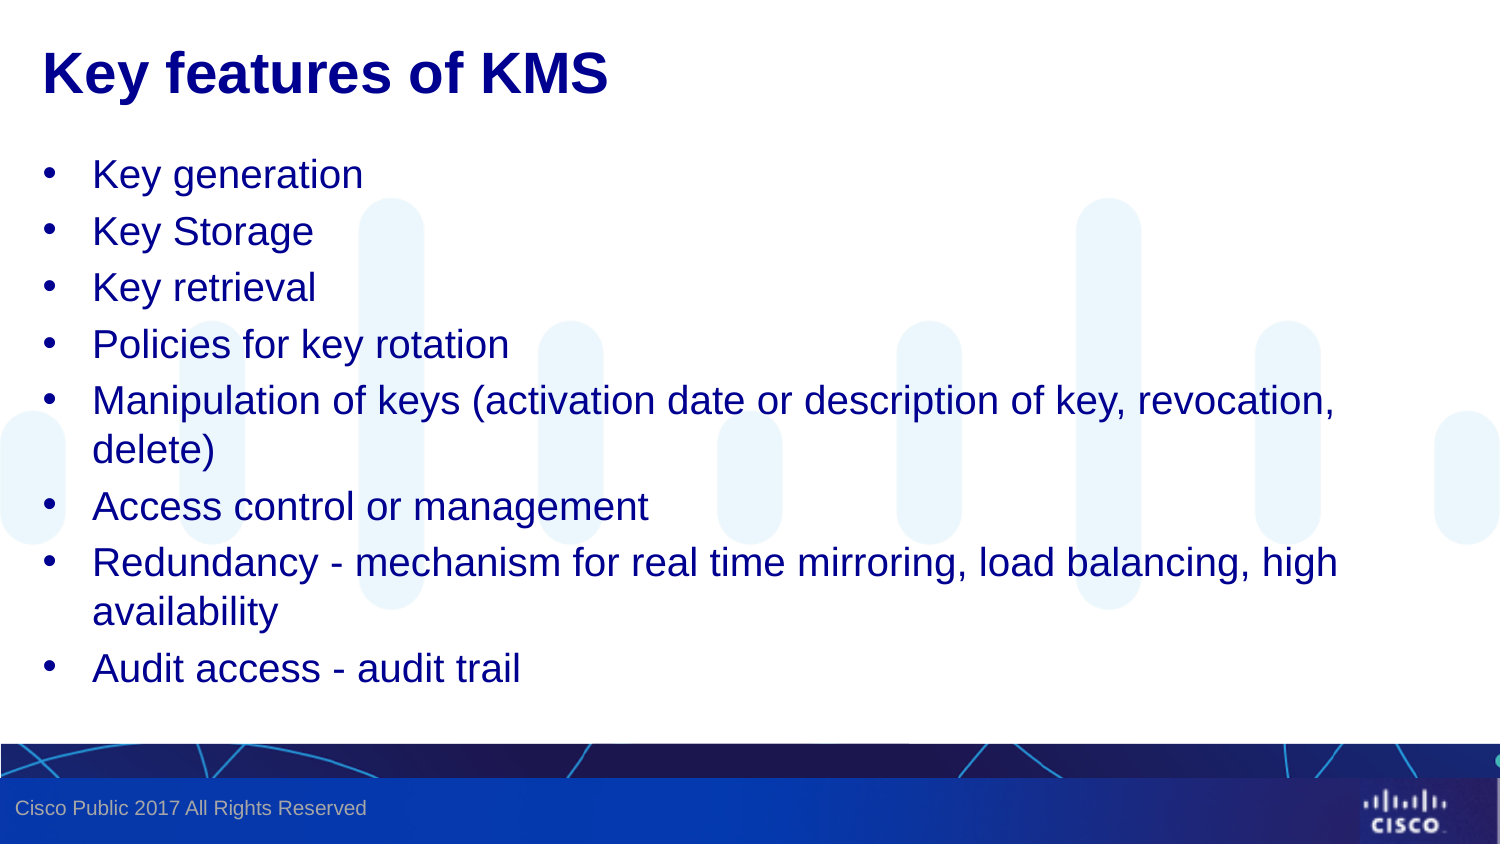

# Key features of KMS
Key generation
Key Storage
Key retrieval
Policies for key rotation
Manipulation of keys (activation date or description of key, revocation, delete)
Access control or management
Redundancy - mechanism for real time mirroring, load balancing, high availability
Audit access - audit trail